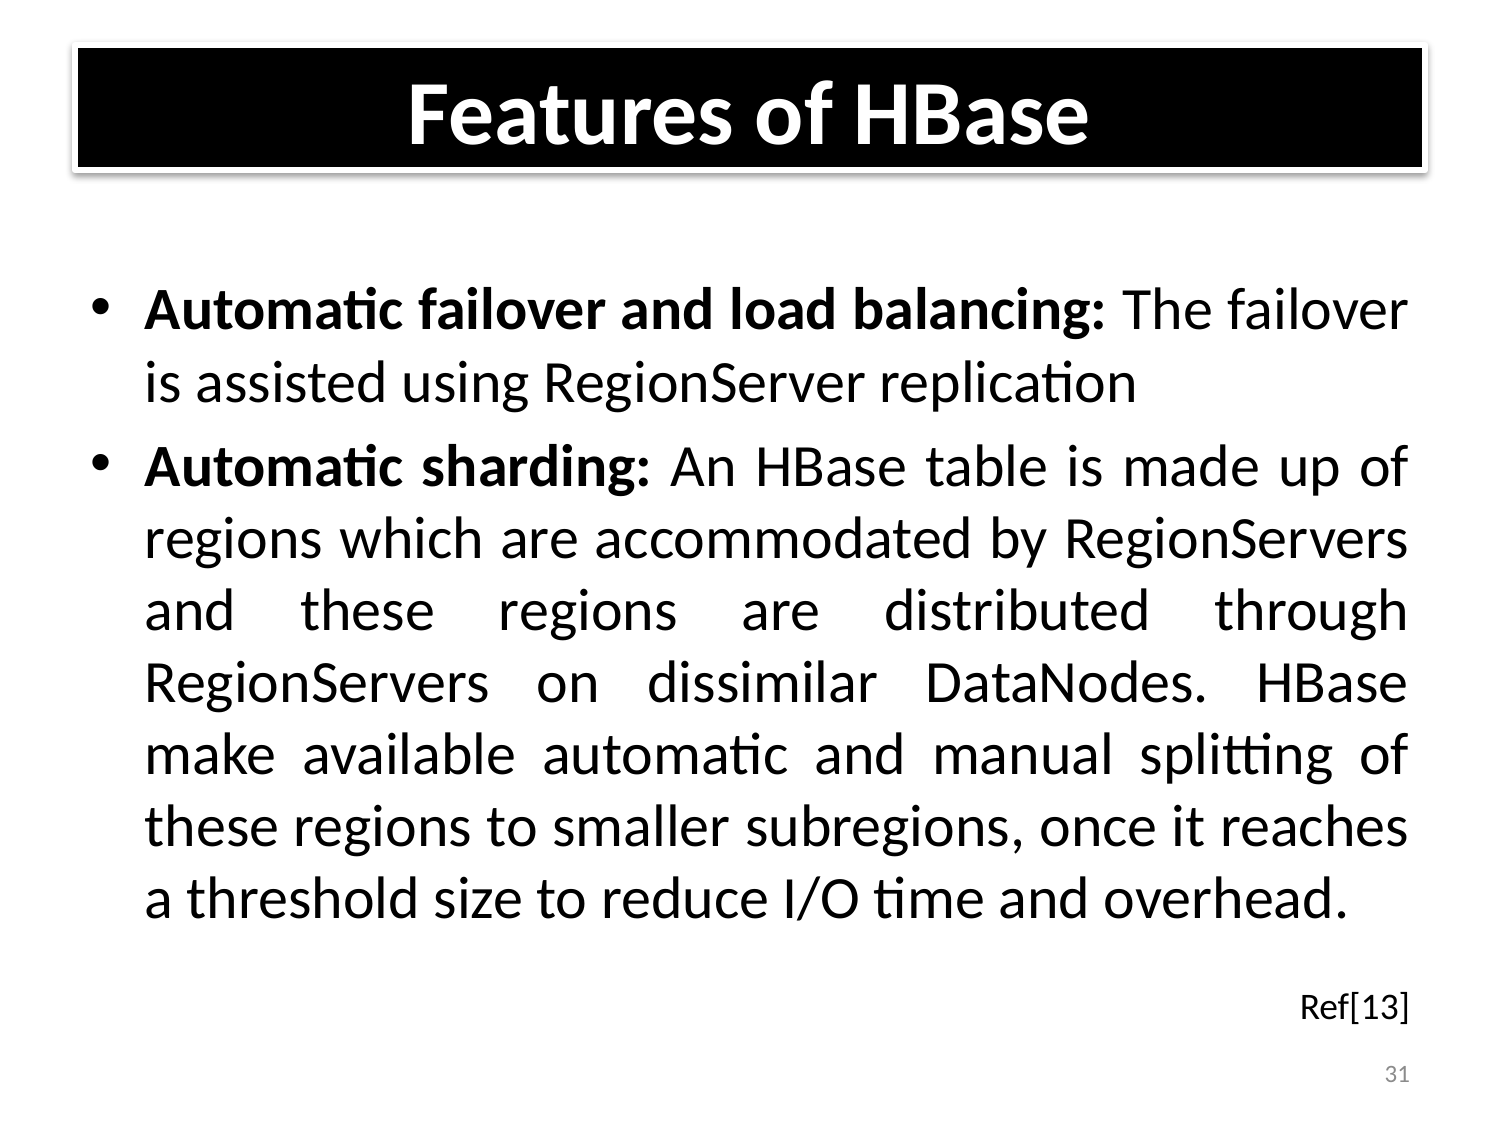

# Features of HBase
Automatic failover and load balancing: The failover is assisted using RegionServer replication
Automatic sharding: An HBase table is made up of regions which are accommodated by RegionServers and these regions are distributed through RegionServers on dissimilar DataNodes. HBase make available automatic and manual splitting of these regions to smaller subregions, once it reaches a threshold size to reduce I/O time and overhead.
Ref[13]
31